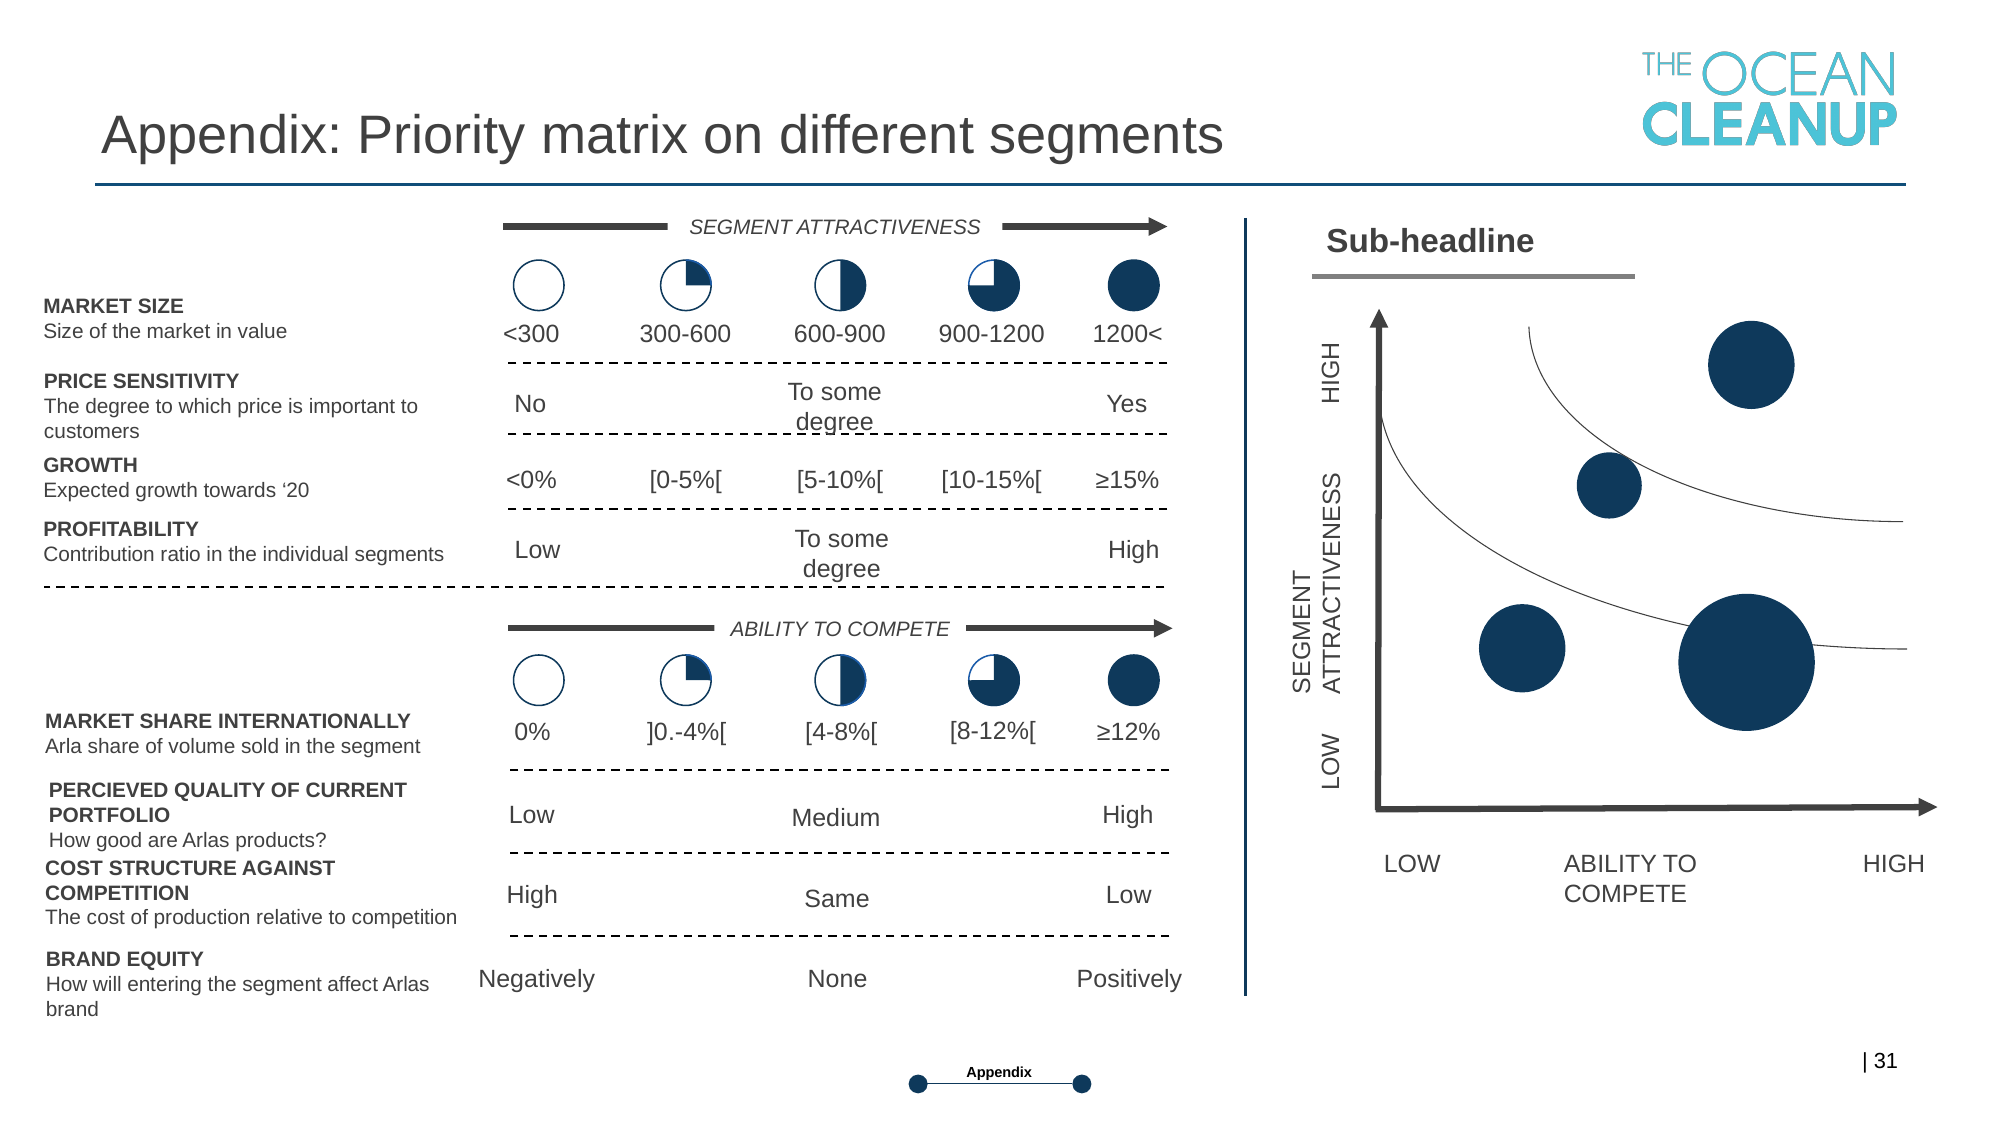

# Appendix: Priority matrix on different segments

SEGMENT ATTRACTIVENESS
MARKET SIZE
Size of the market in value
<300
300-600
600-900
900-1200
1200<
PRICE SENSITIVITY
The degree to which price is important to customers
To some degree
No
Yes
GROWTH
Expected growth towards ‘20
<0%
[0-5%[
[5-10%[
[10-15%[
≥15%
PROFITABILITY
Contribution ratio in the individual segments
To some degree
Low
High
Sub-headline

HIGH
SEGMENT ATTRACTIVENESS
LOW
LOW
HIGH
ABILITY TO COMPETE

ABILITY TO COMPETE
MARKET SHARE INTERNATIONALLY
Arla share of volume sold in the segment
[8-12%[
0%
]0.-4%[
[4-8%[
≥12%
PERCIEVED QUALITY OF CURRENT
PORTFOLIO
How good are Arlas products?
Low
High
Medium
COST STRUCTURE AGAINST COMPETITION
The cost of production relative to competition
High
Low
Same
BRAND EQUITY
How will entering the segment affect Arlas brand
Negatively
None
Positively